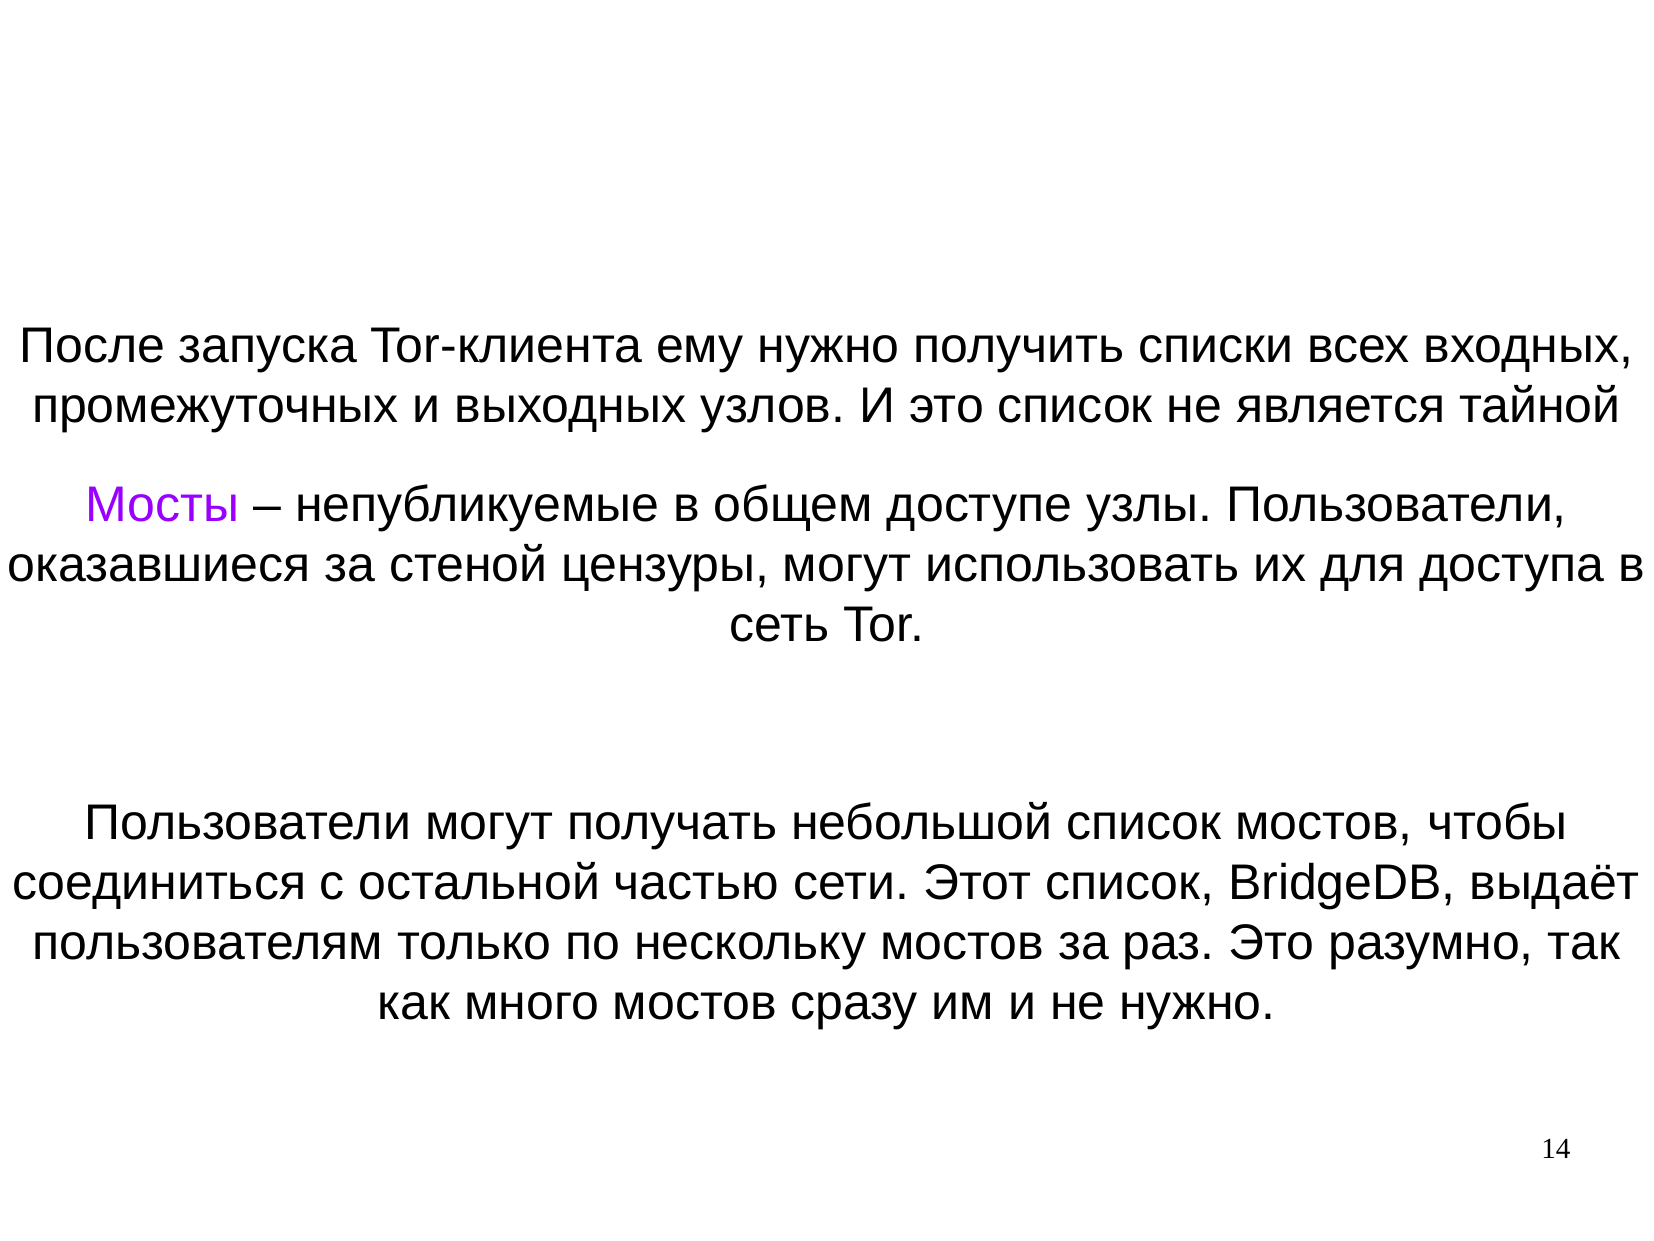

После запуска Tor-клиента ему нужно получить списки всех входных, промежуточных и выходных узлов. И это список не является тайной
Мосты – непубликуемые в общем доступе узлы. Пользователи, оказавшиеся за стеной цензуры, могут использовать их для доступа в сеть Tor.

Пользователи могут получать небольшой список мостов, чтобы соединиться с остальной частью сети. Этот список, BridgeDB, выдаёт пользователям только по нескольку мостов за раз. Это разумно, так как много мостов сразу им и не нужно.

14